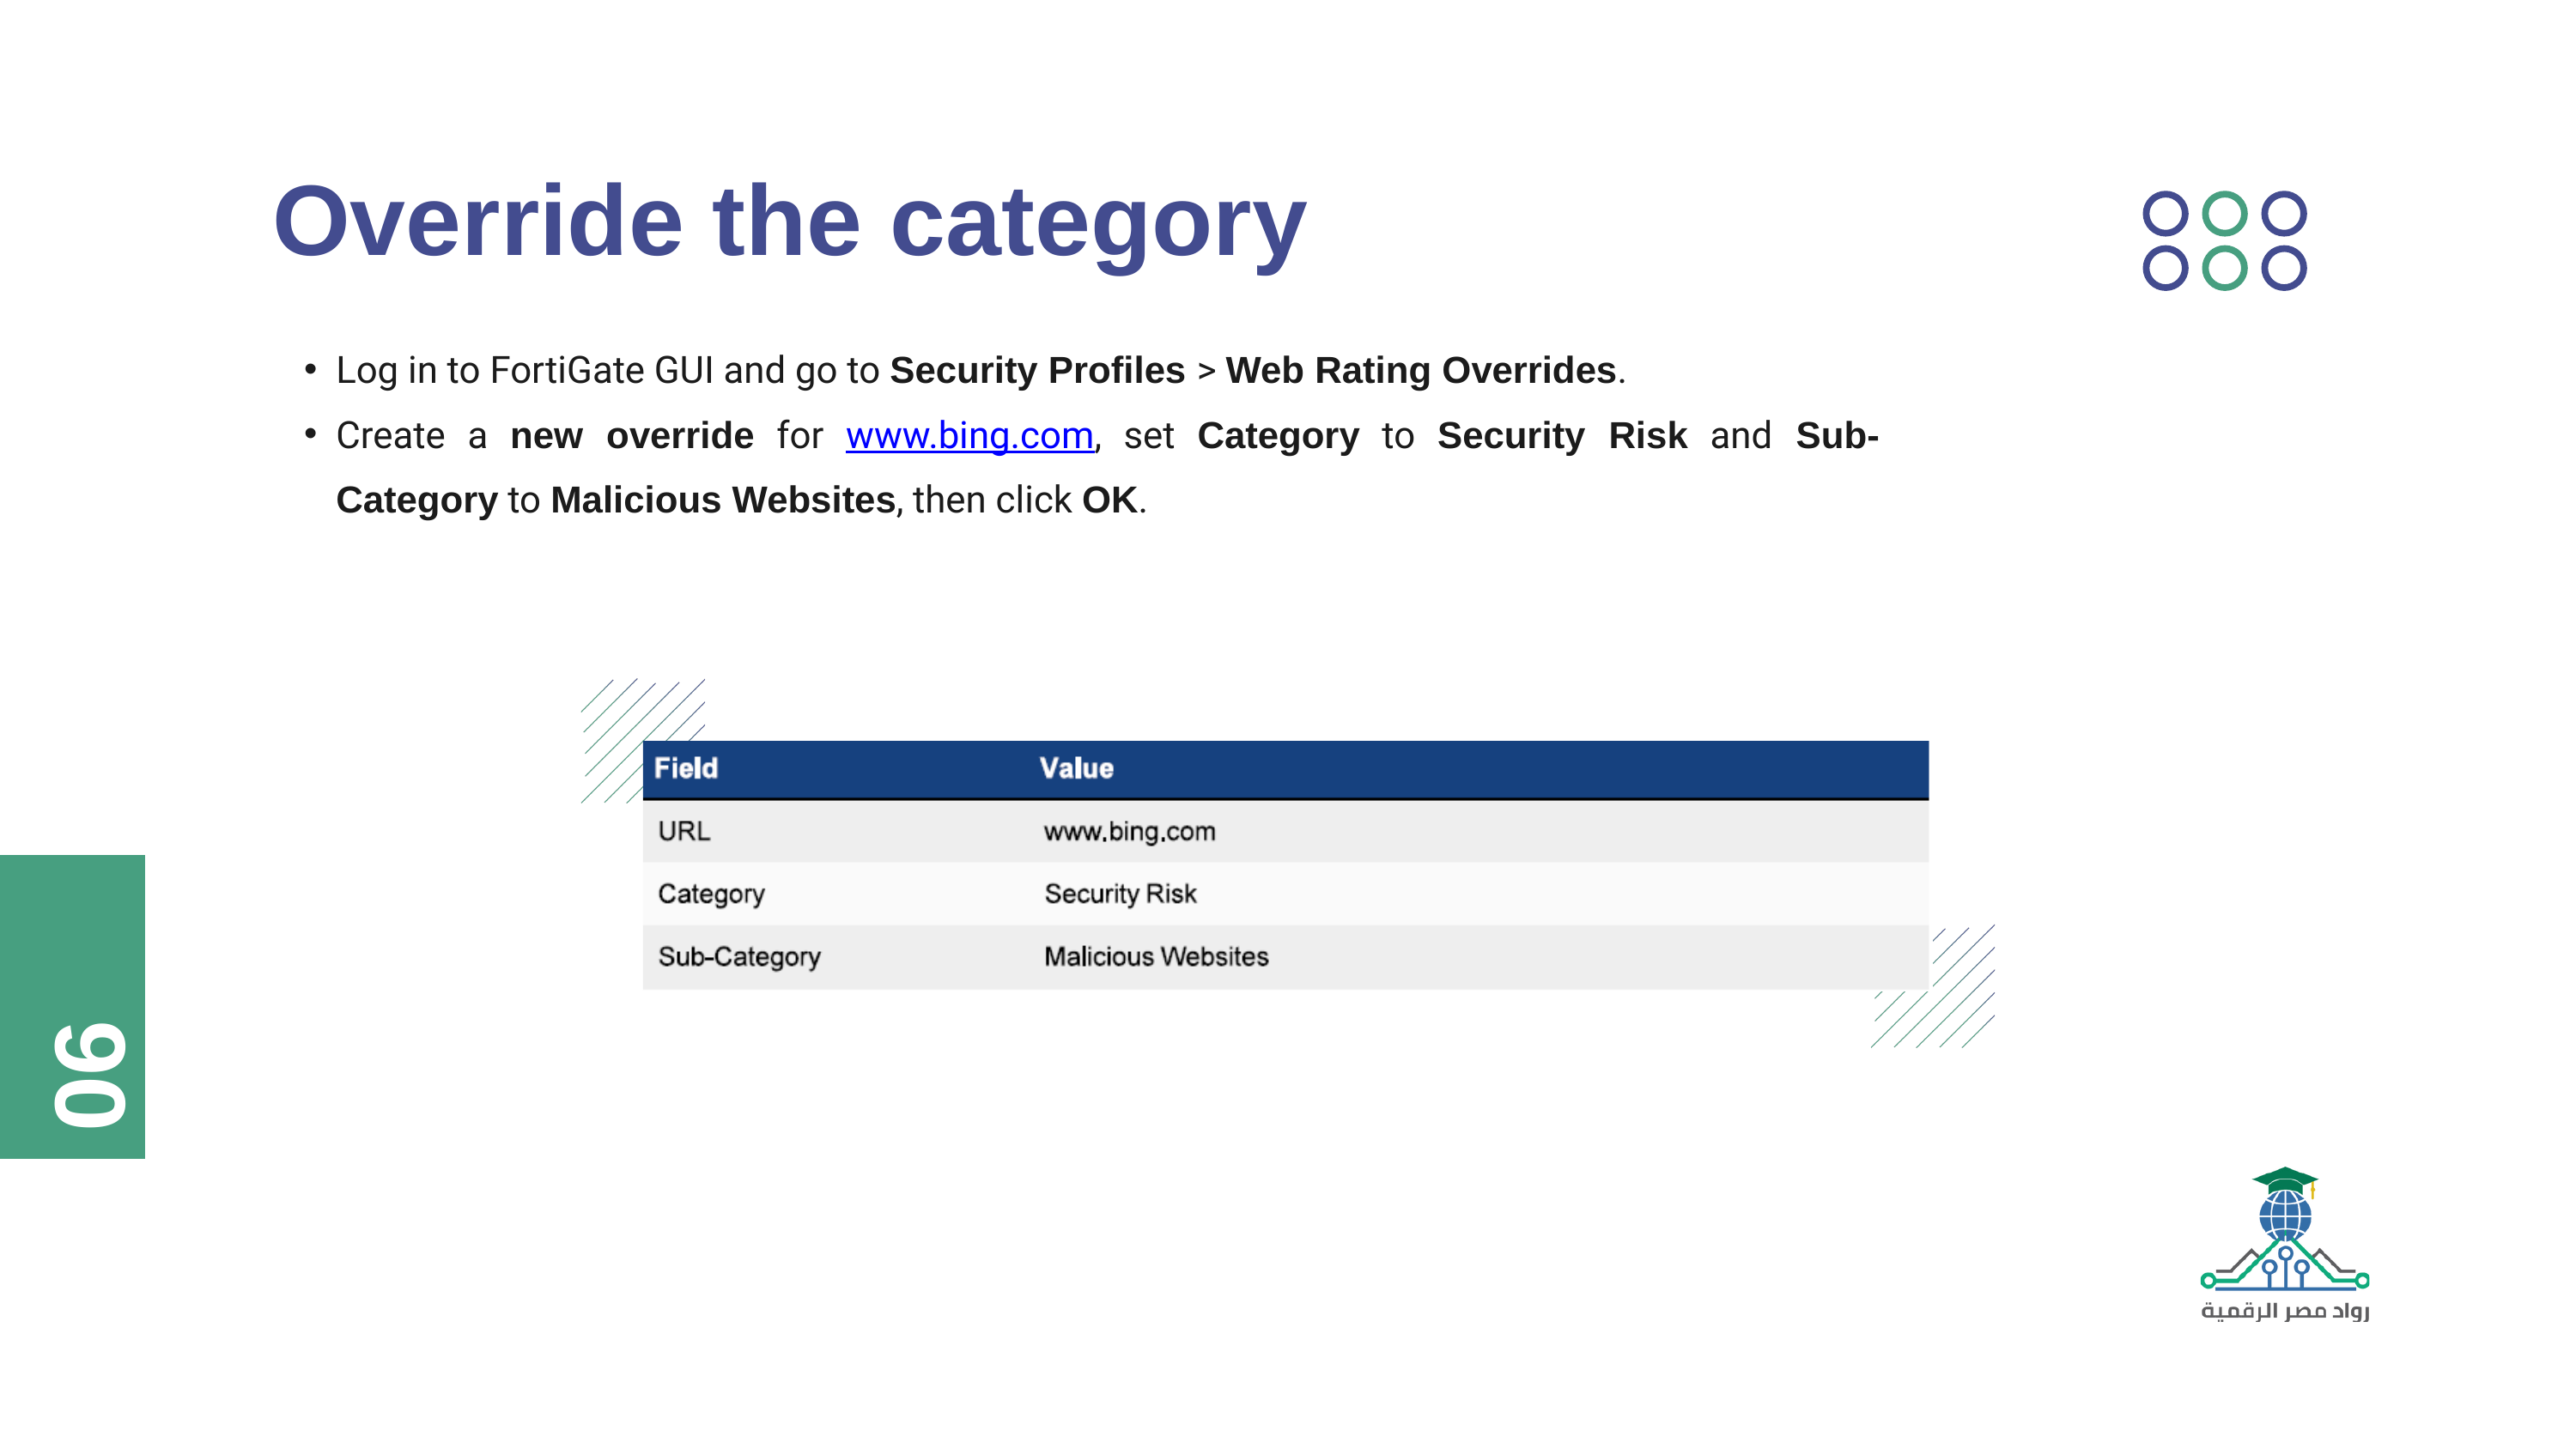

Override the category

Log in to FortiGate GUI and go to Security Profiles > Web Rating Overrides.
Create a new override for www.bing.com, set Category to Security Risk and Sub-Category to Malicious Websites, then click OK.

06